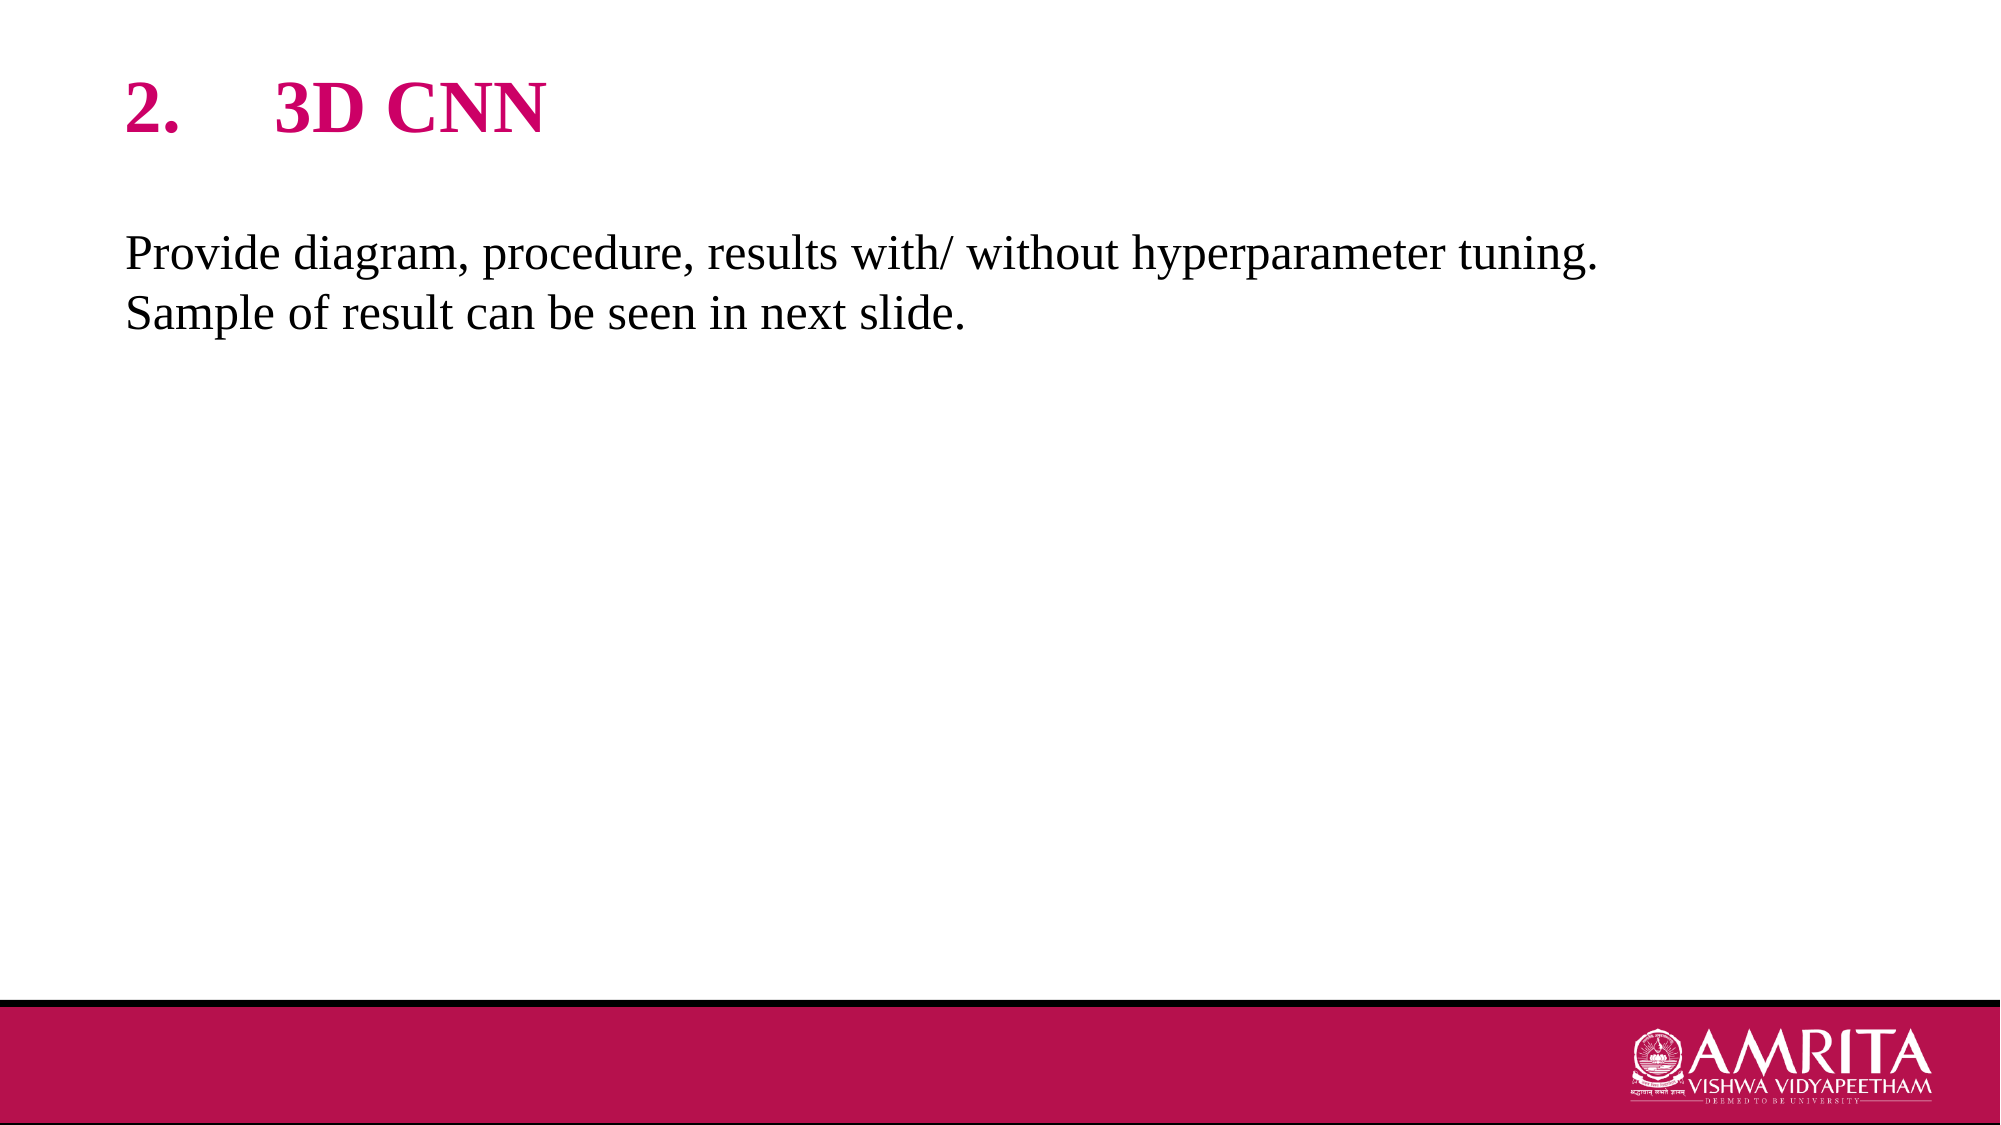

# 2.     3D CNN
Provide diagram, procedure, results with/ without hyperparameter tuning.
Sample of result can be seen in next slide.